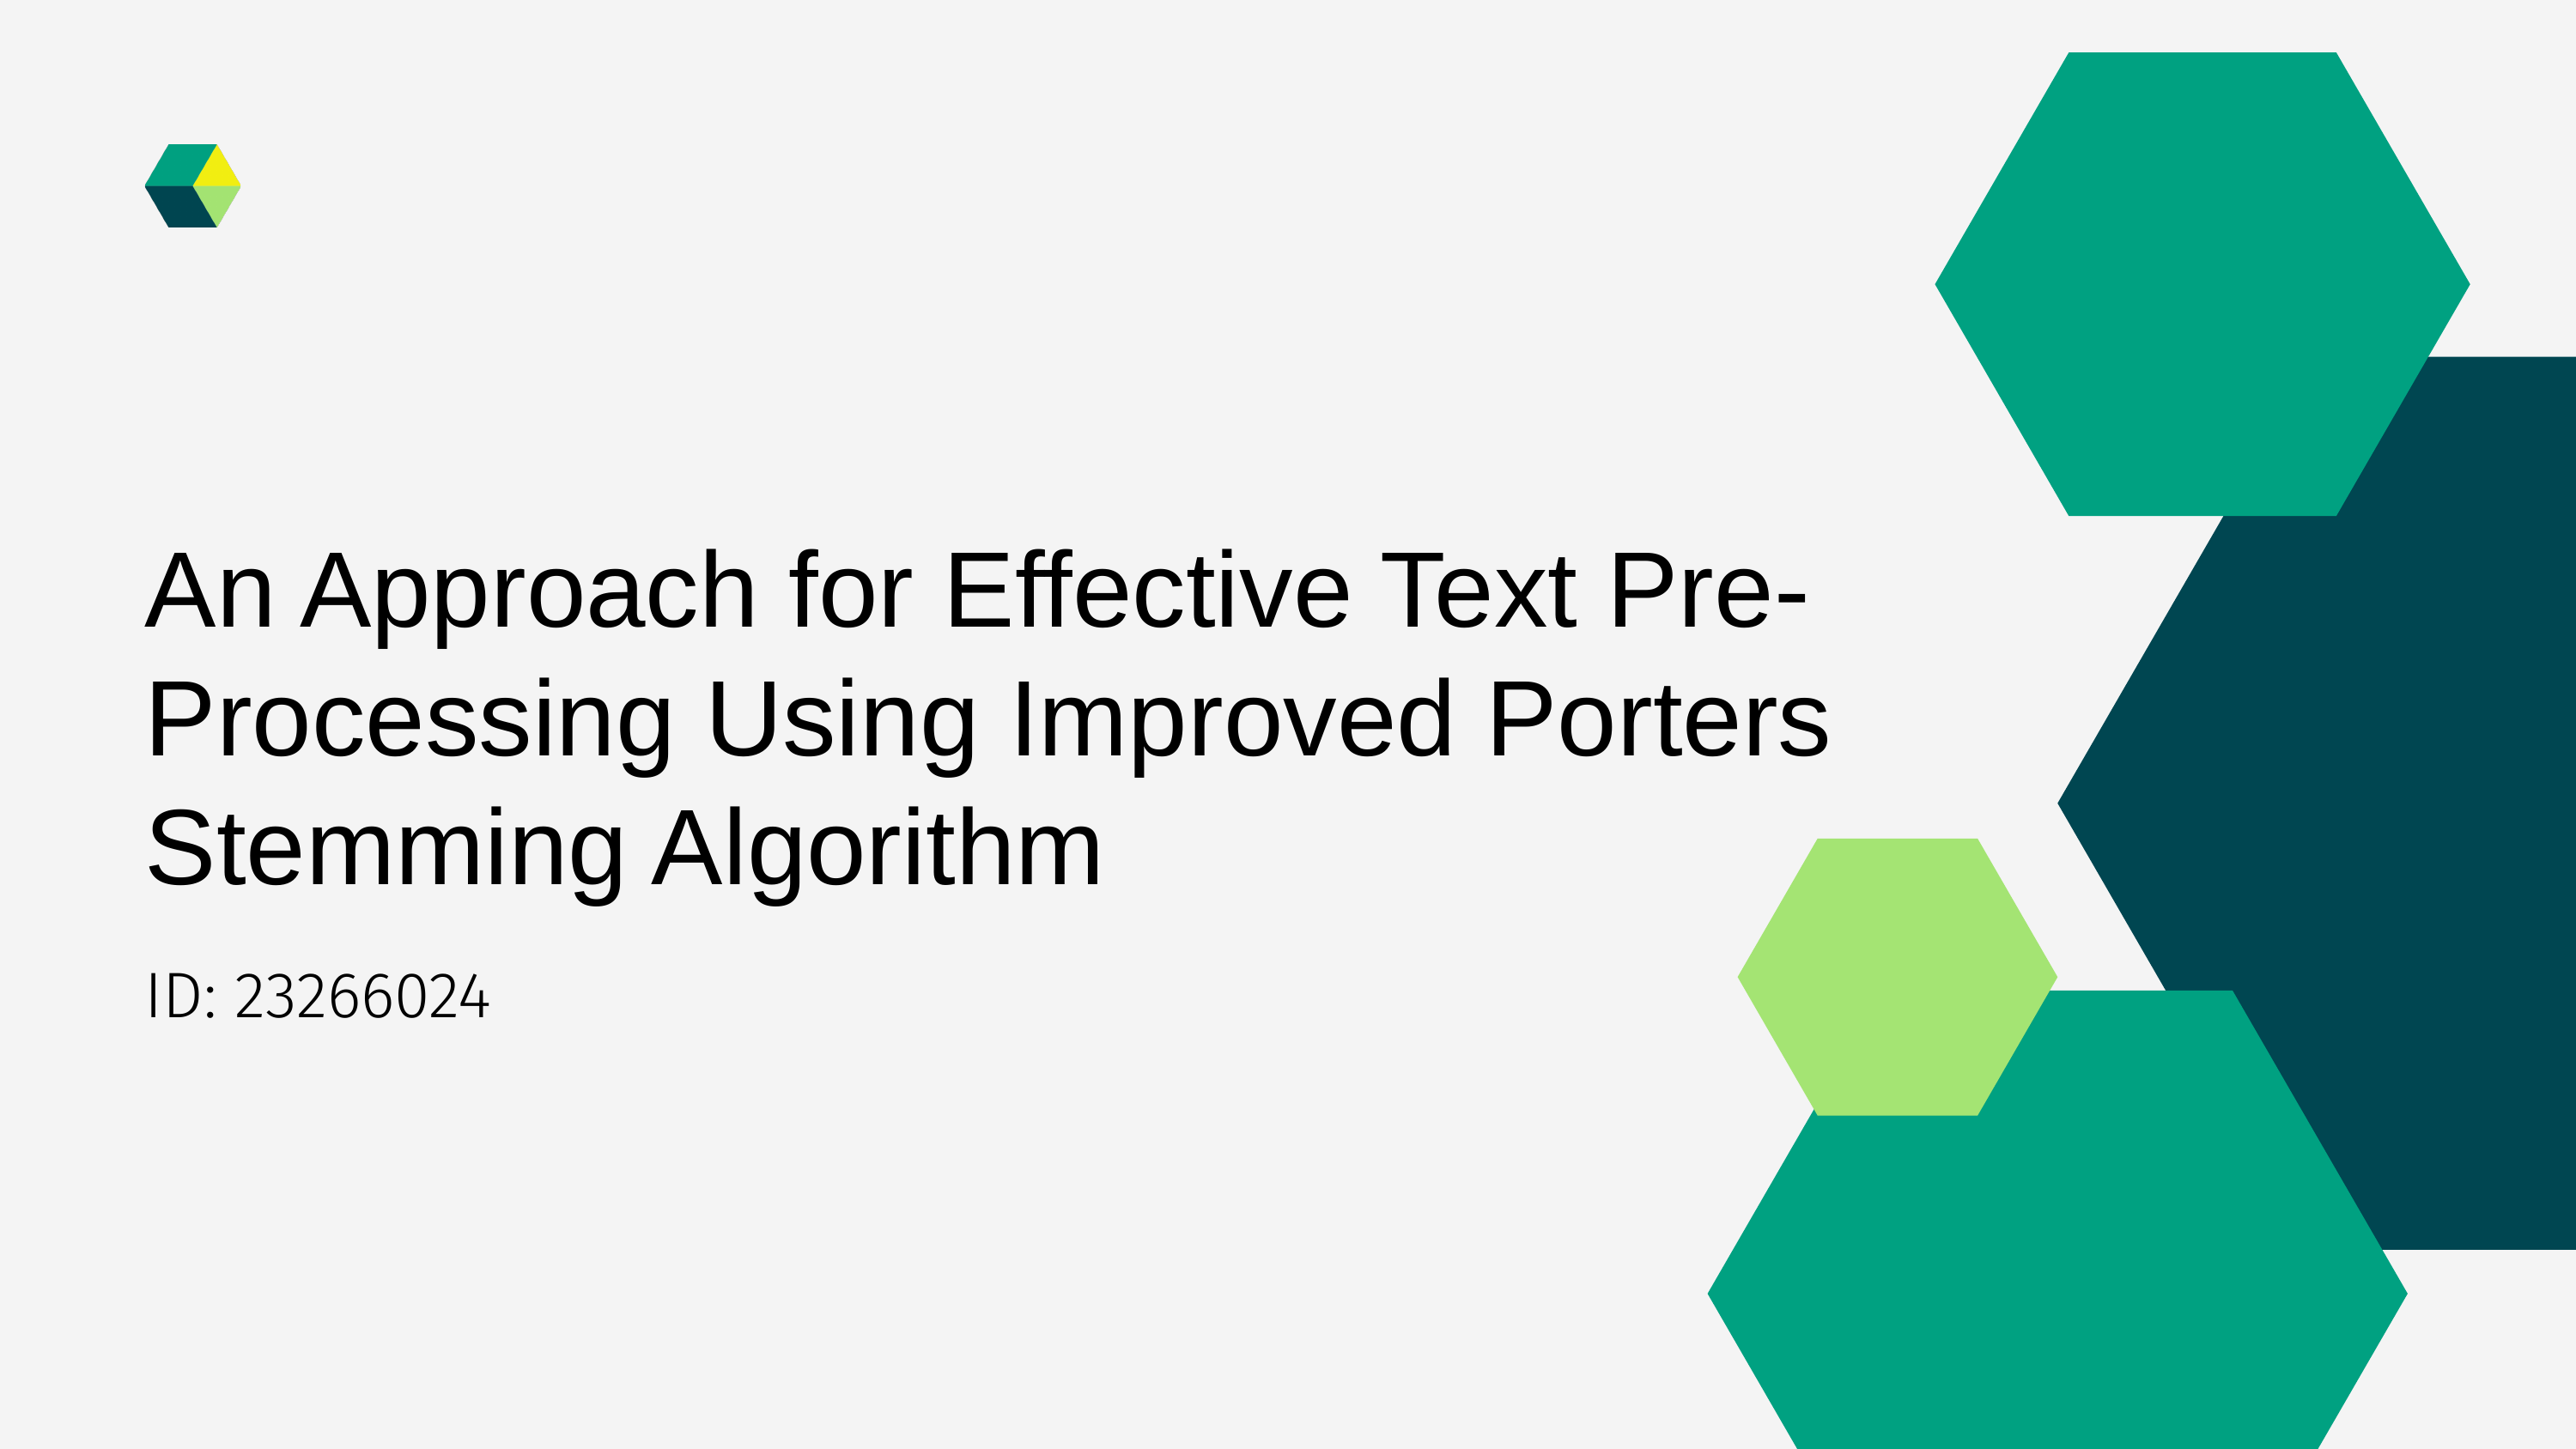

An Approach for Effective Text Pre-Processing Using Improved Porters Stemming Algorithm
ID: 23266024